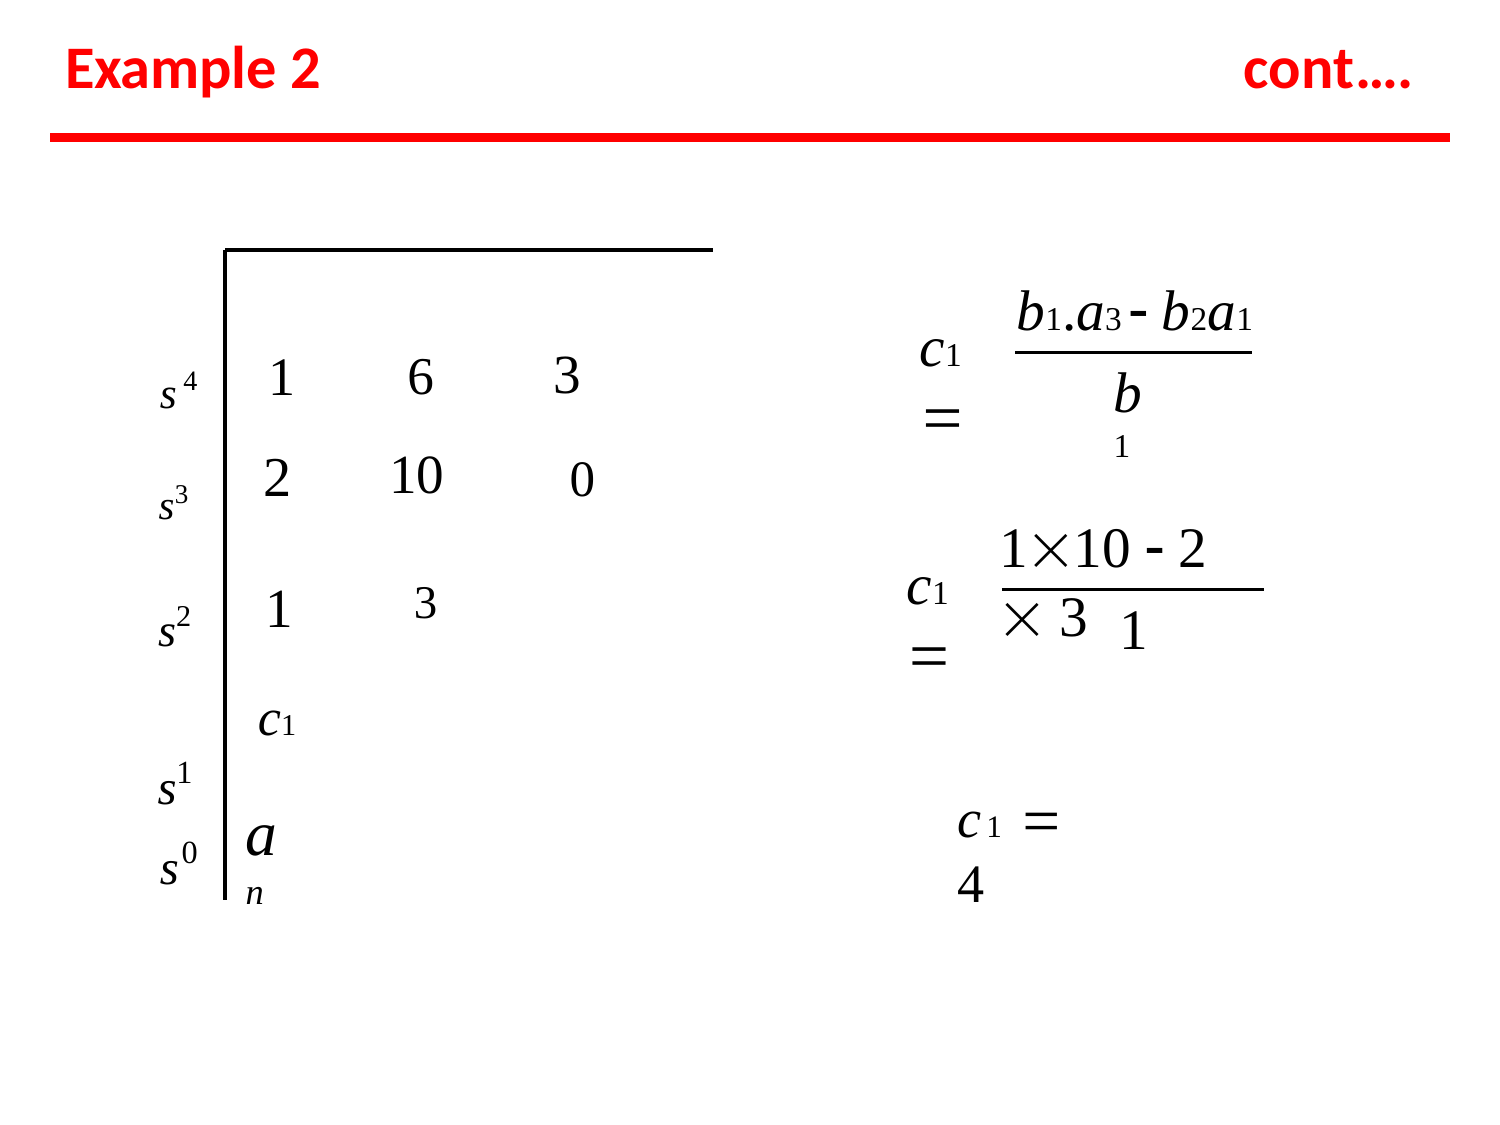

# Example 2
cont….

b1.a3 − b2a1
1
2
6
10
c1 =
s4
3
0
b1

s3
1×10 − 2 × 3
c1 =
s2
s1
3
1
c1
1

s0
c1 = 4
an